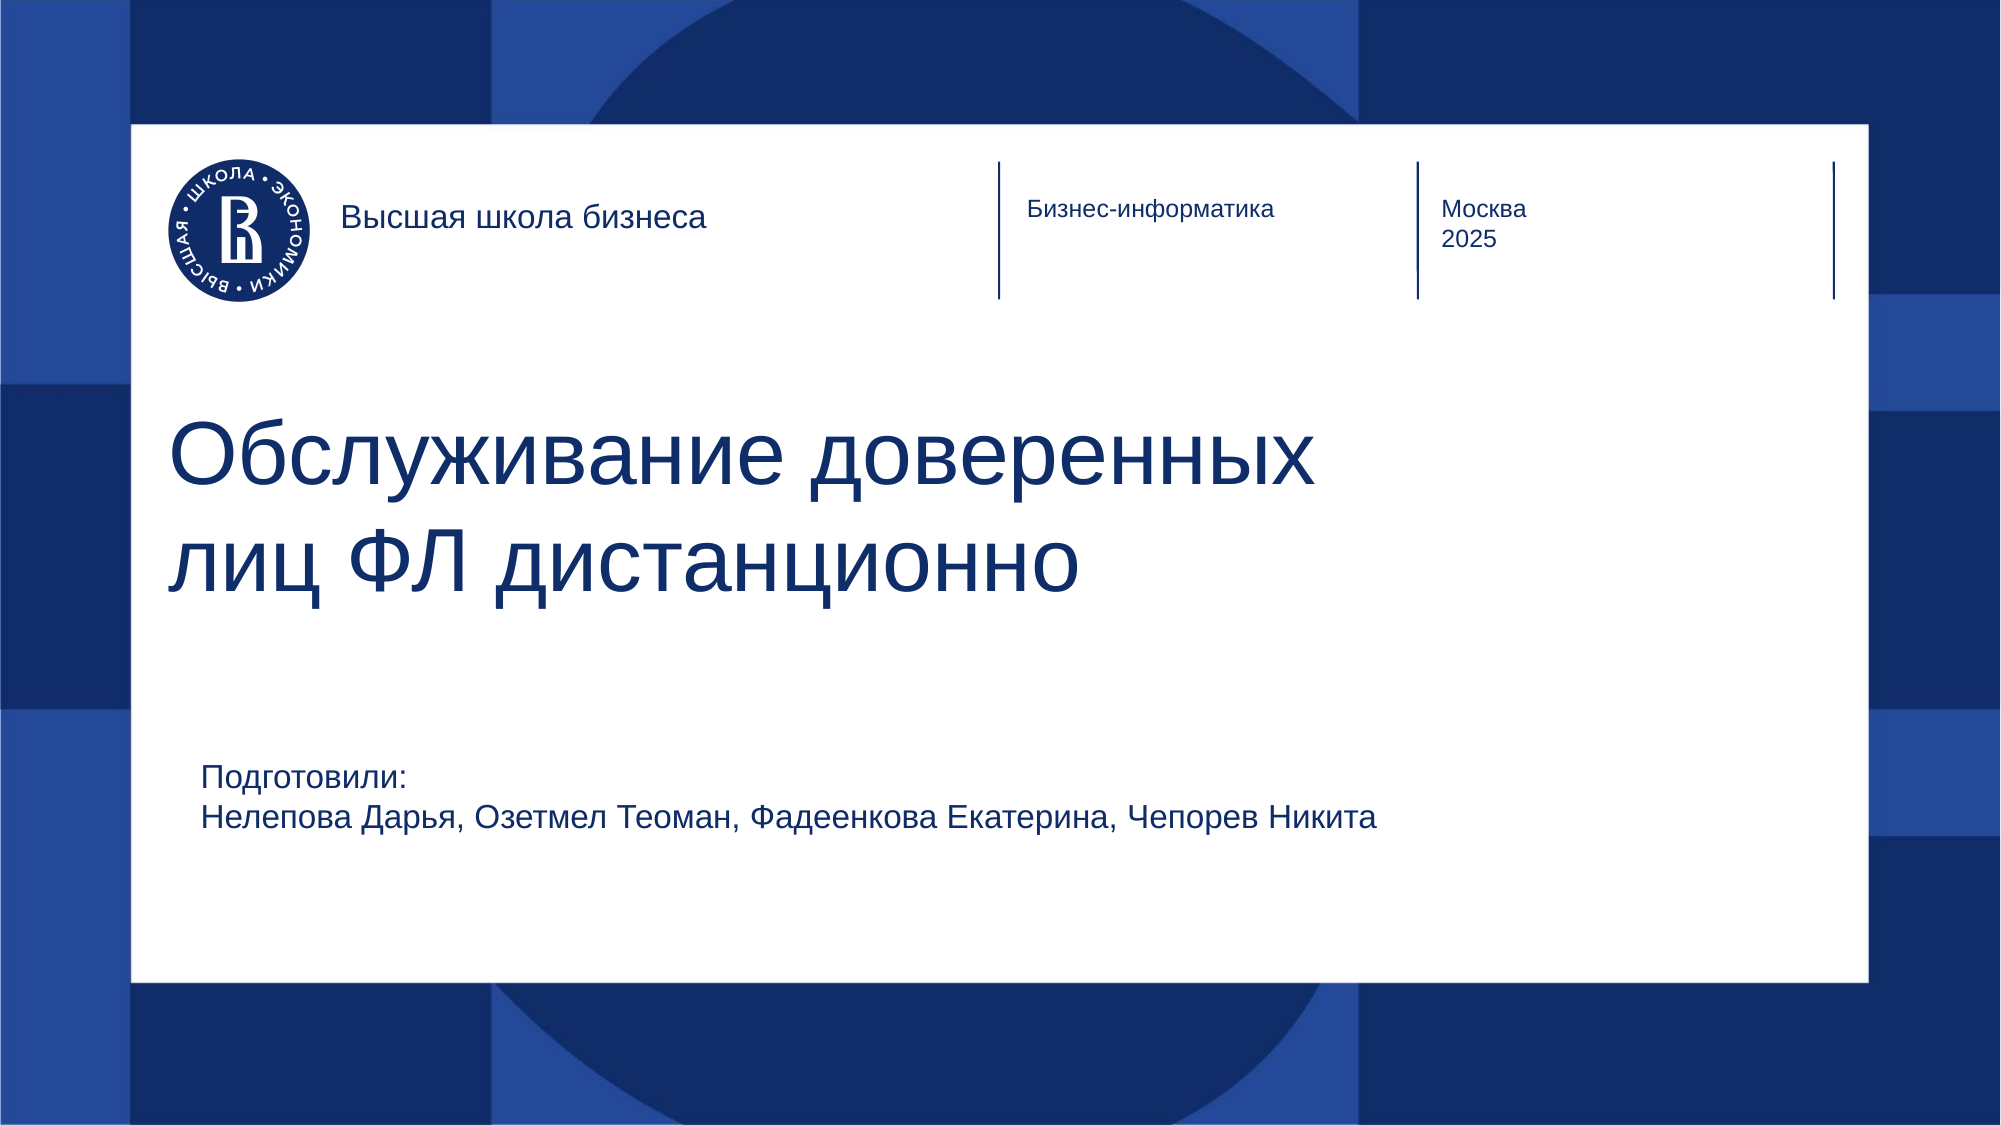

Бизнес-информатика
Москва
2025
Высшая школа бизнеса
Обслуживание доверенных лиц ФЛ дистанционно
Подготовили:
Нелепова Дарья, Озетмел Теоман, Фадеенкова Екатерина, Чепорев Никита